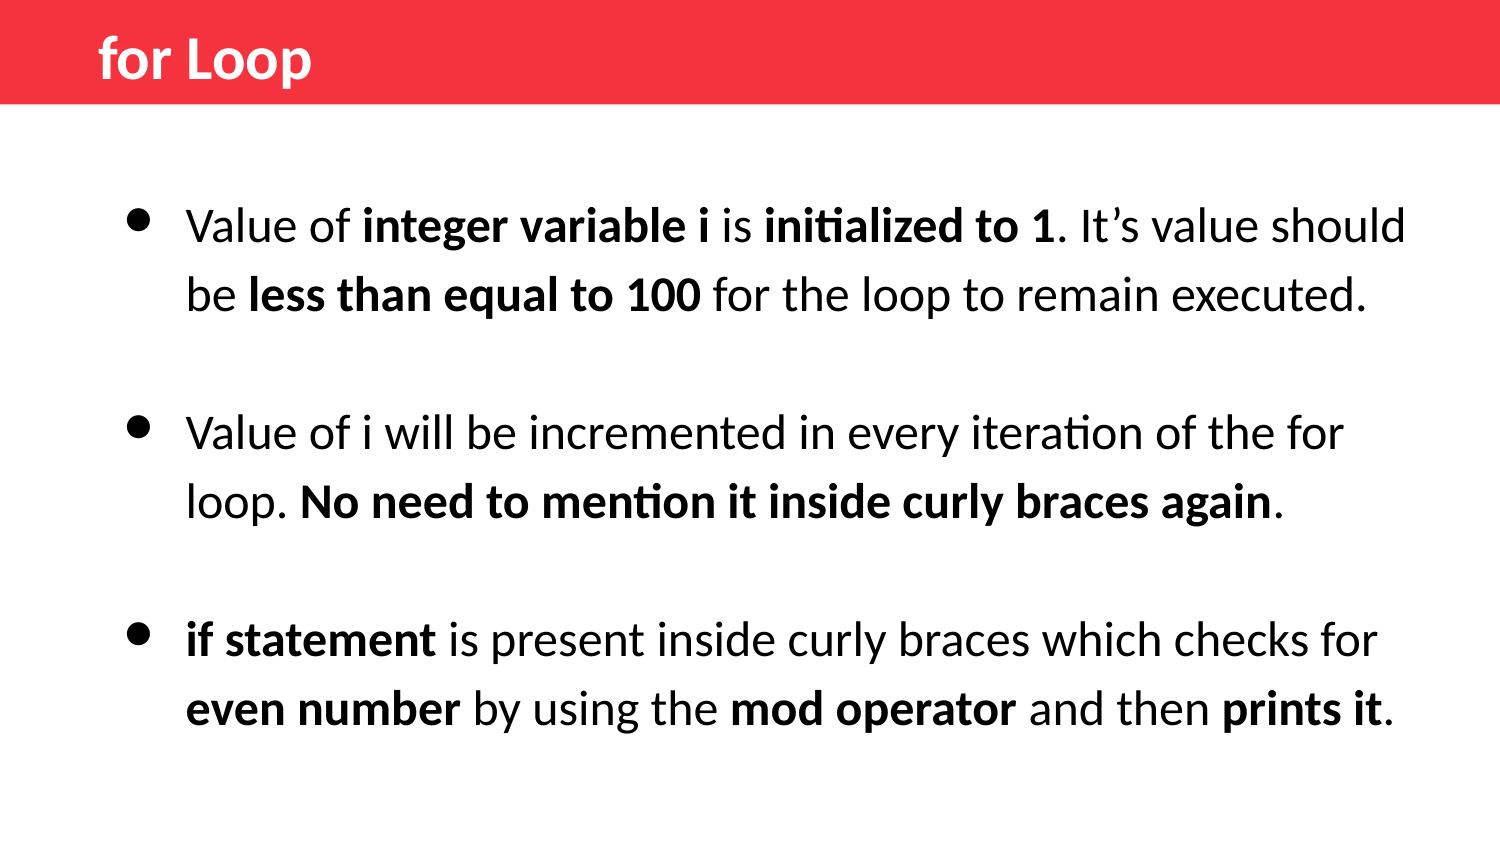

for Loop

Value of integer variable i is initialized to 1. It’s value should be less than equal to 100 for the loop to remain executed.

Value of i will be incremented in every iteration of the for loop. No need to mention it inside curly braces again.

if statement is present inside curly braces which checks for even number by using the mod operator and then prints it.